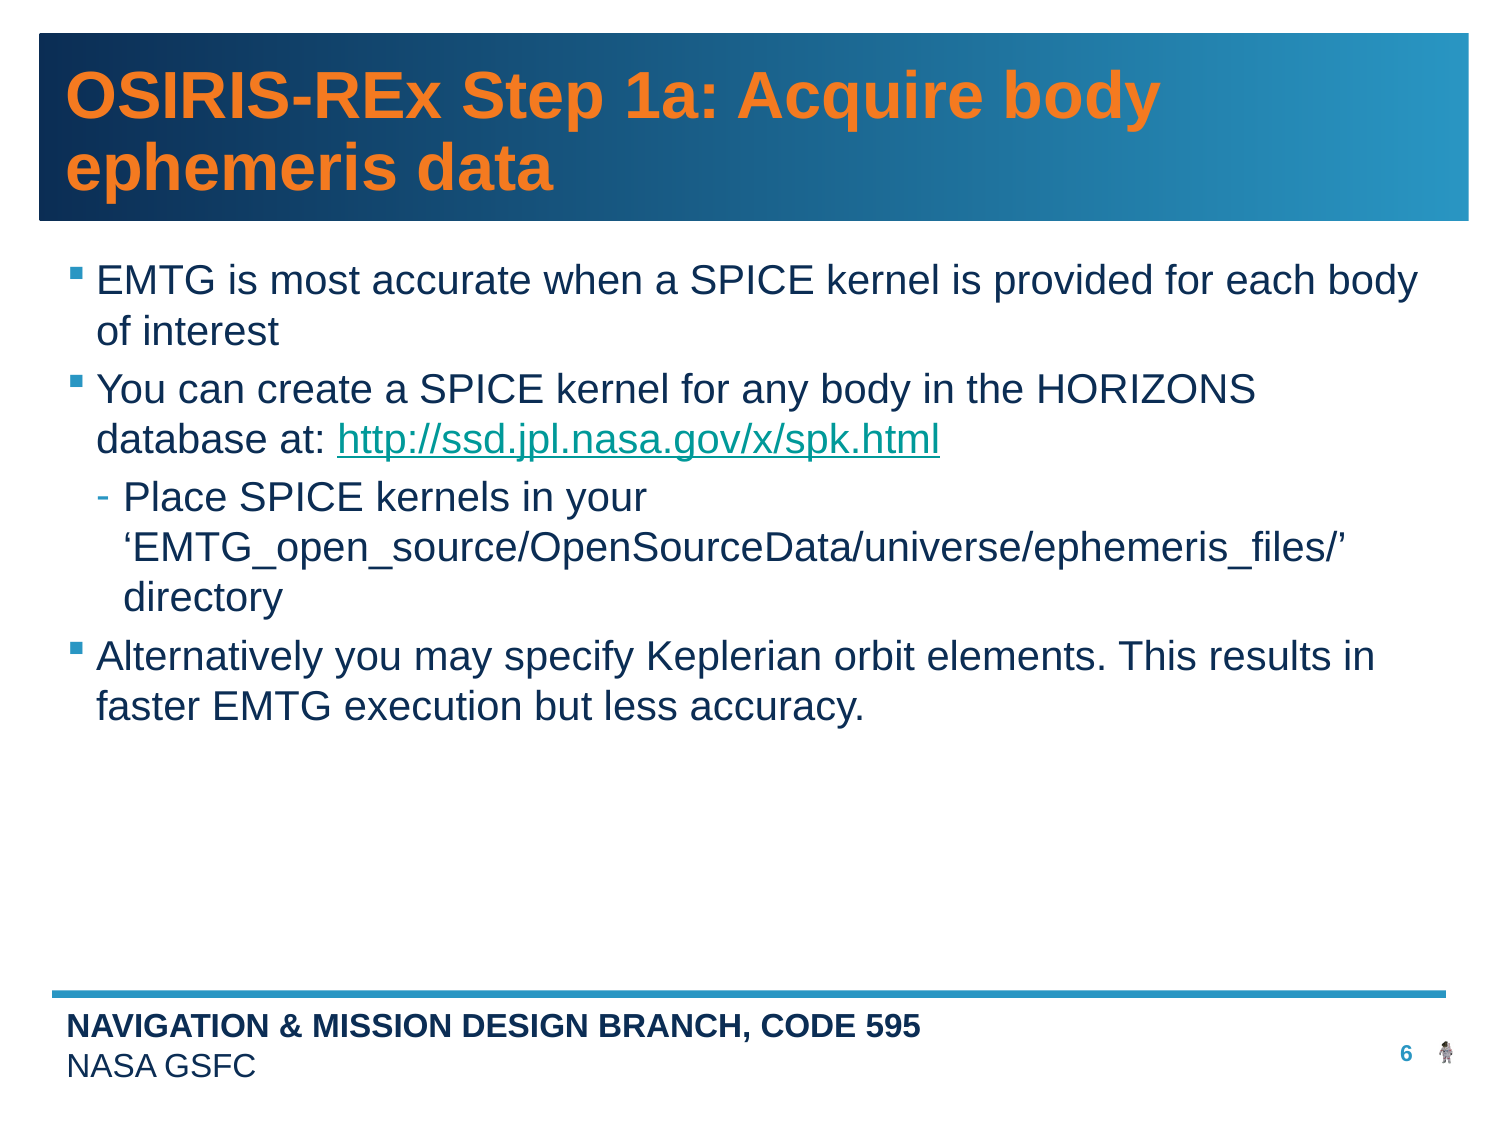

# OSIRIS-REx Step 1a: Acquire body ephemeris data
EMTG is most accurate when a SPICE kernel is provided for each body of interest
You can create a SPICE kernel for any body in the HORIZONS database at: http://ssd.jpl.nasa.gov/x/spk.html
Place SPICE kernels in your ‘EMTG_open_source/OpenSourceData/universe/ephemeris_files/’ directory
Alternatively you may specify Keplerian orbit elements. This results in faster EMTG execution but less accuracy.
6